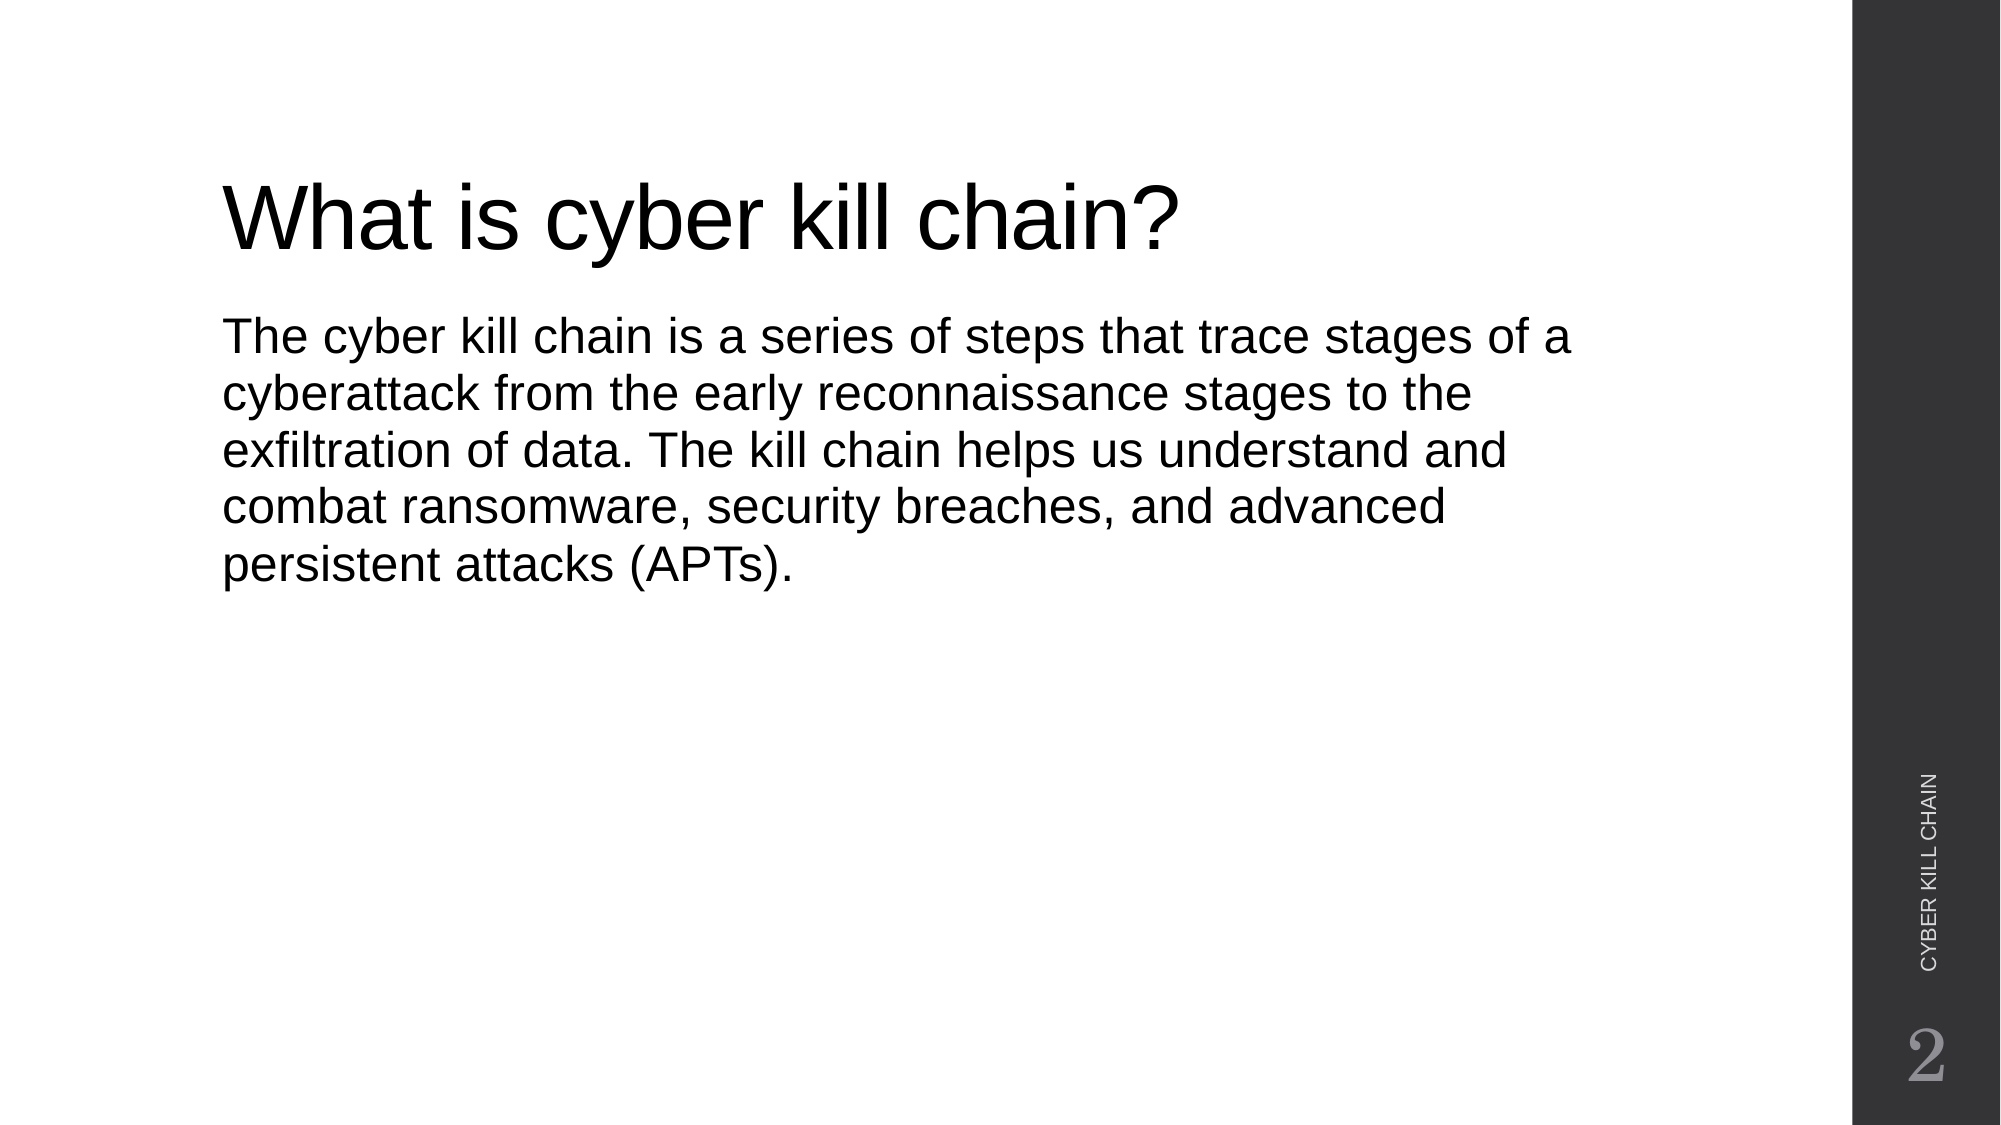

# What is cyber kill chain?
The cyber kill chain is a series of steps that trace stages of a cyberattack from the early reconnaissance stages to the exfiltration of data. The kill chain helps us understand and combat ransomware, security breaches, and advanced persistent attacks (APTs).
CYBER KILL CHAIN
2